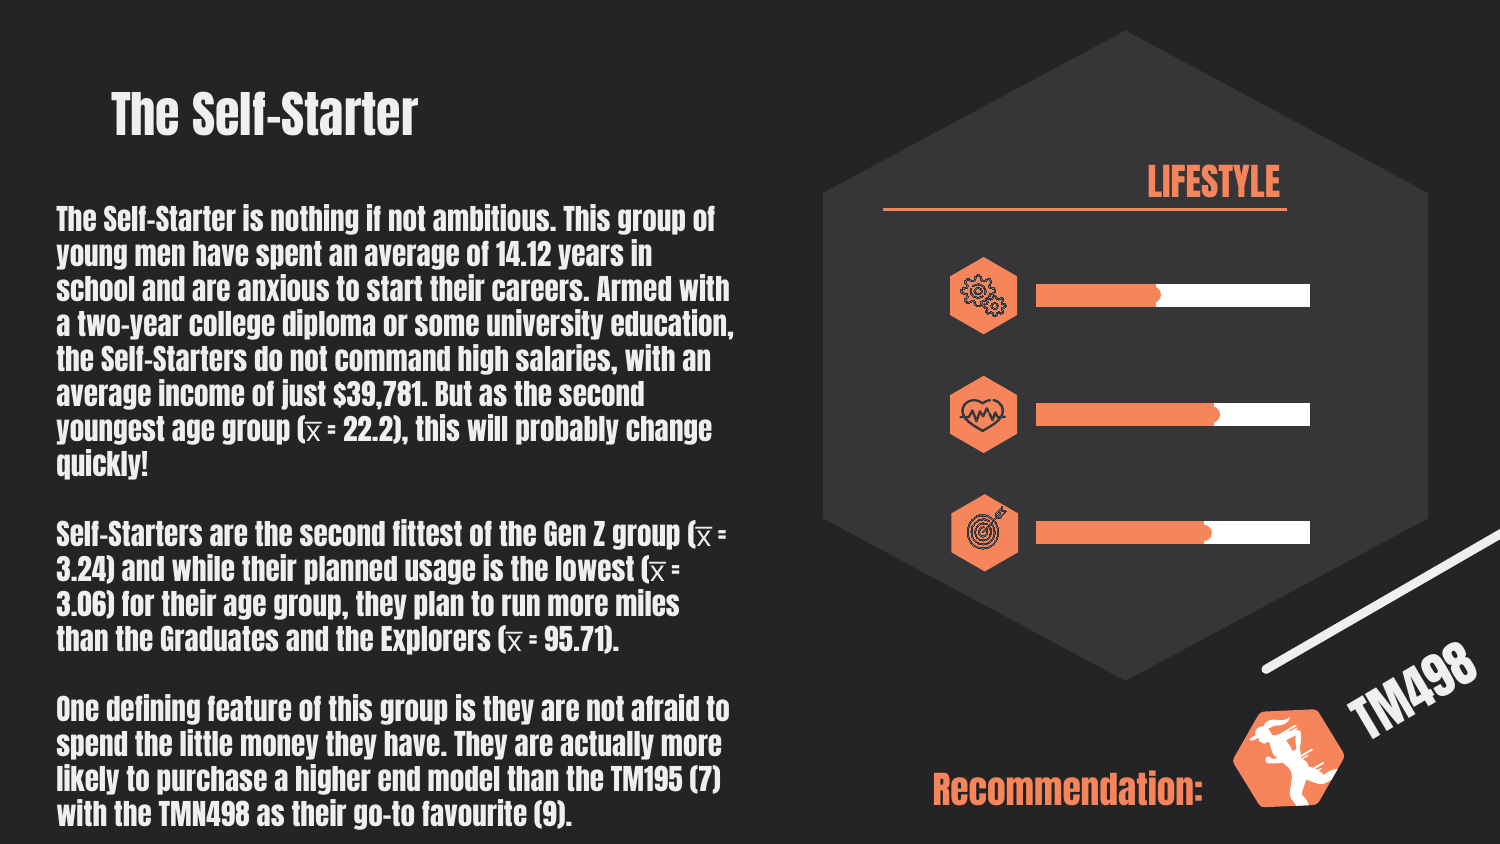

# The Self-Starter
LIFESTYLE
The Self-Starter is nothing if not ambitious. This group of young men have spent an average of 14.12 years in school and are anxious to start their careers. Armed with a two-year college diploma or some university education, the Self-Starters do not command high salaries, with an average income of just $39,781. But as the second youngest age group (x̅ = 22.2), this will probably change quickly!

Self-Starters are the second fittest of the Gen Z group (x̅ = 3.24) and while their planned usage is the lowest (x̅ = 3.06) for their age group, they plan to run more miles than the Graduates and the Explorers (x̅ = 95.71).

One defining feature of this group is they are not afraid to spend the little money they have. They are actually more likely to purchase a higher end model than the TM195 (7) with the TMN498 as their go-to favourite (9).

### Chart

| Category | Series 1 | Series 2 |
|---|---|---|
| Category 1 | 3.06 | 3.94 |

### Chart

| Category | Series 1 | Series 2 |
|---|---|---|
| Category 1 | 3.24 | 1.7599999999999998 |

### Chart

| Category | Series 1 | Series 2 |
|---|---|---|
| Category 1 | 95.71 | 60.739999999999995 |

TM498

Recommendation: